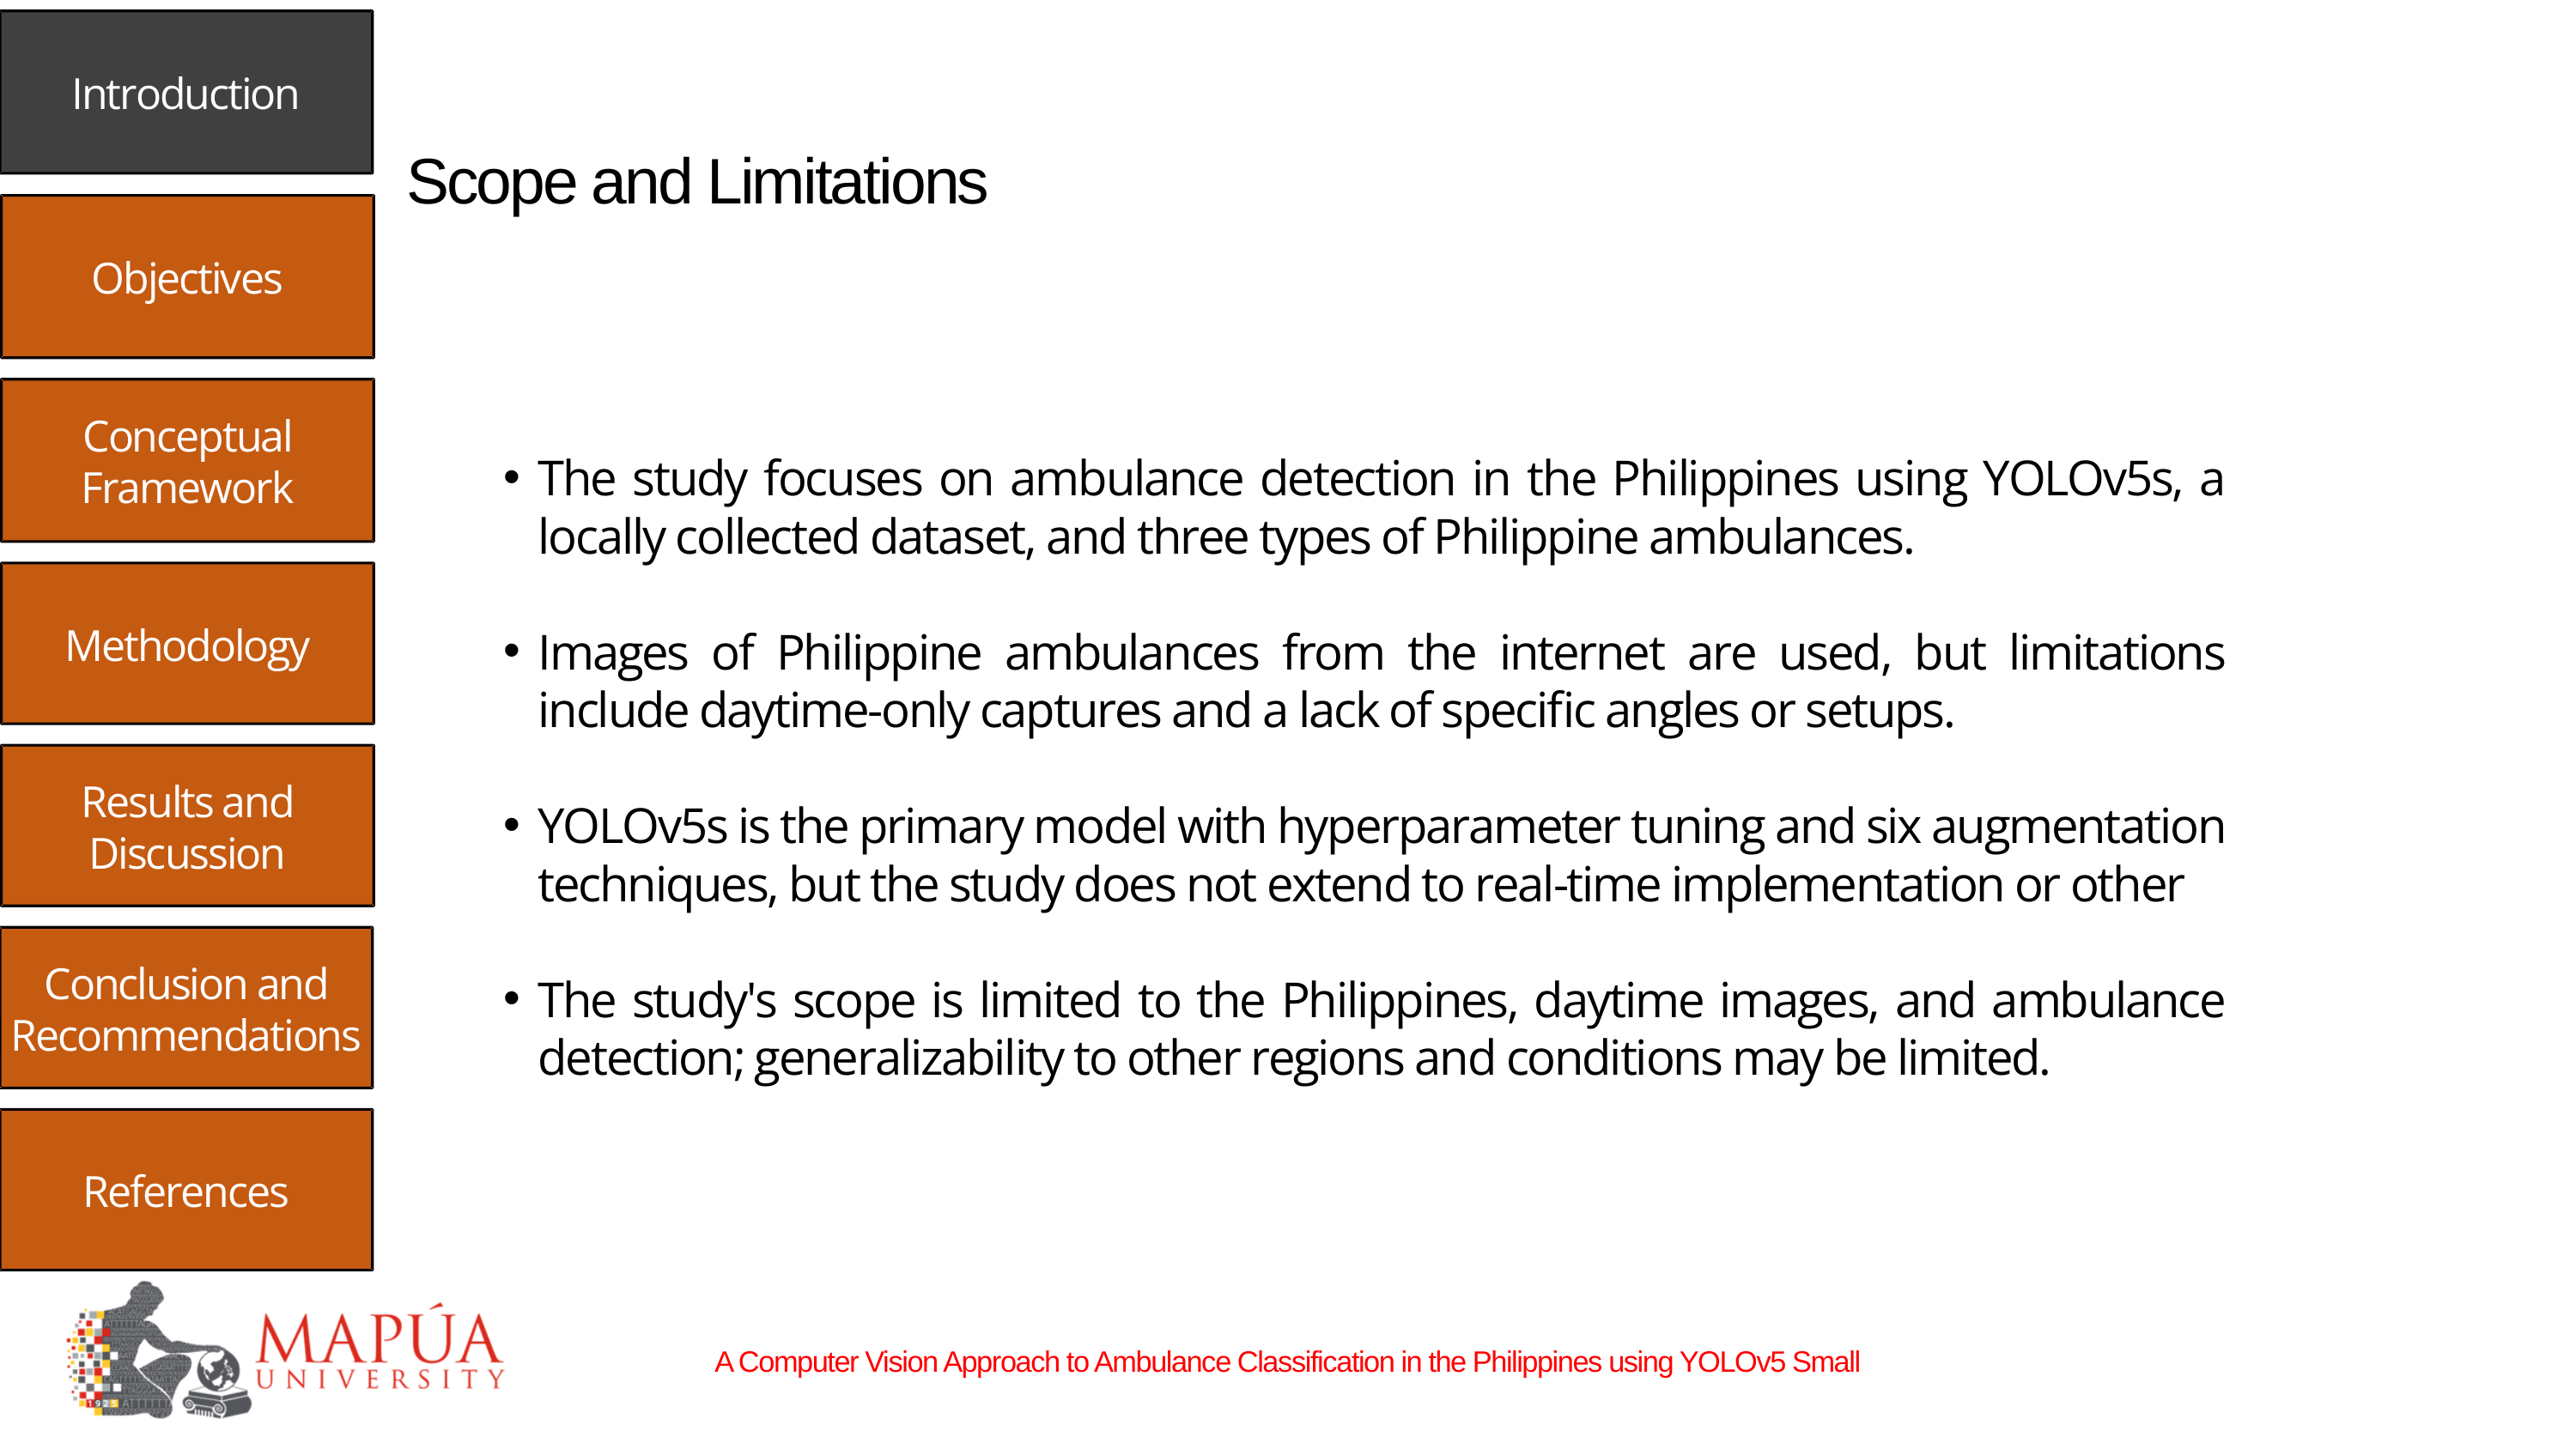

Introduction

Scope and Limitations

Objectives

Conceptual Framework

The study focuses on ambulance detection in the Philippines using YOLOv5s, a locally collected dataset, and three types of Philippine ambulances.

Images of Philippine ambulances from the internet are used, but limitations include daytime-only captures and a lack of specific angles or setups.

YOLOv5s is the primary model with hyperparameter tuning and six augmentation techniques, but the study does not extend to real-time implementation or other

The study's scope is limited to the Philippines, daytime images, and ambulance detection; generalizability to other regions and conditions may be limited.

Methodology

Results and Discussion

Conclusion and Recommendations

References

A Computer Vision Approach to Ambulance Classification in the Philippines using YOLOv5 Small